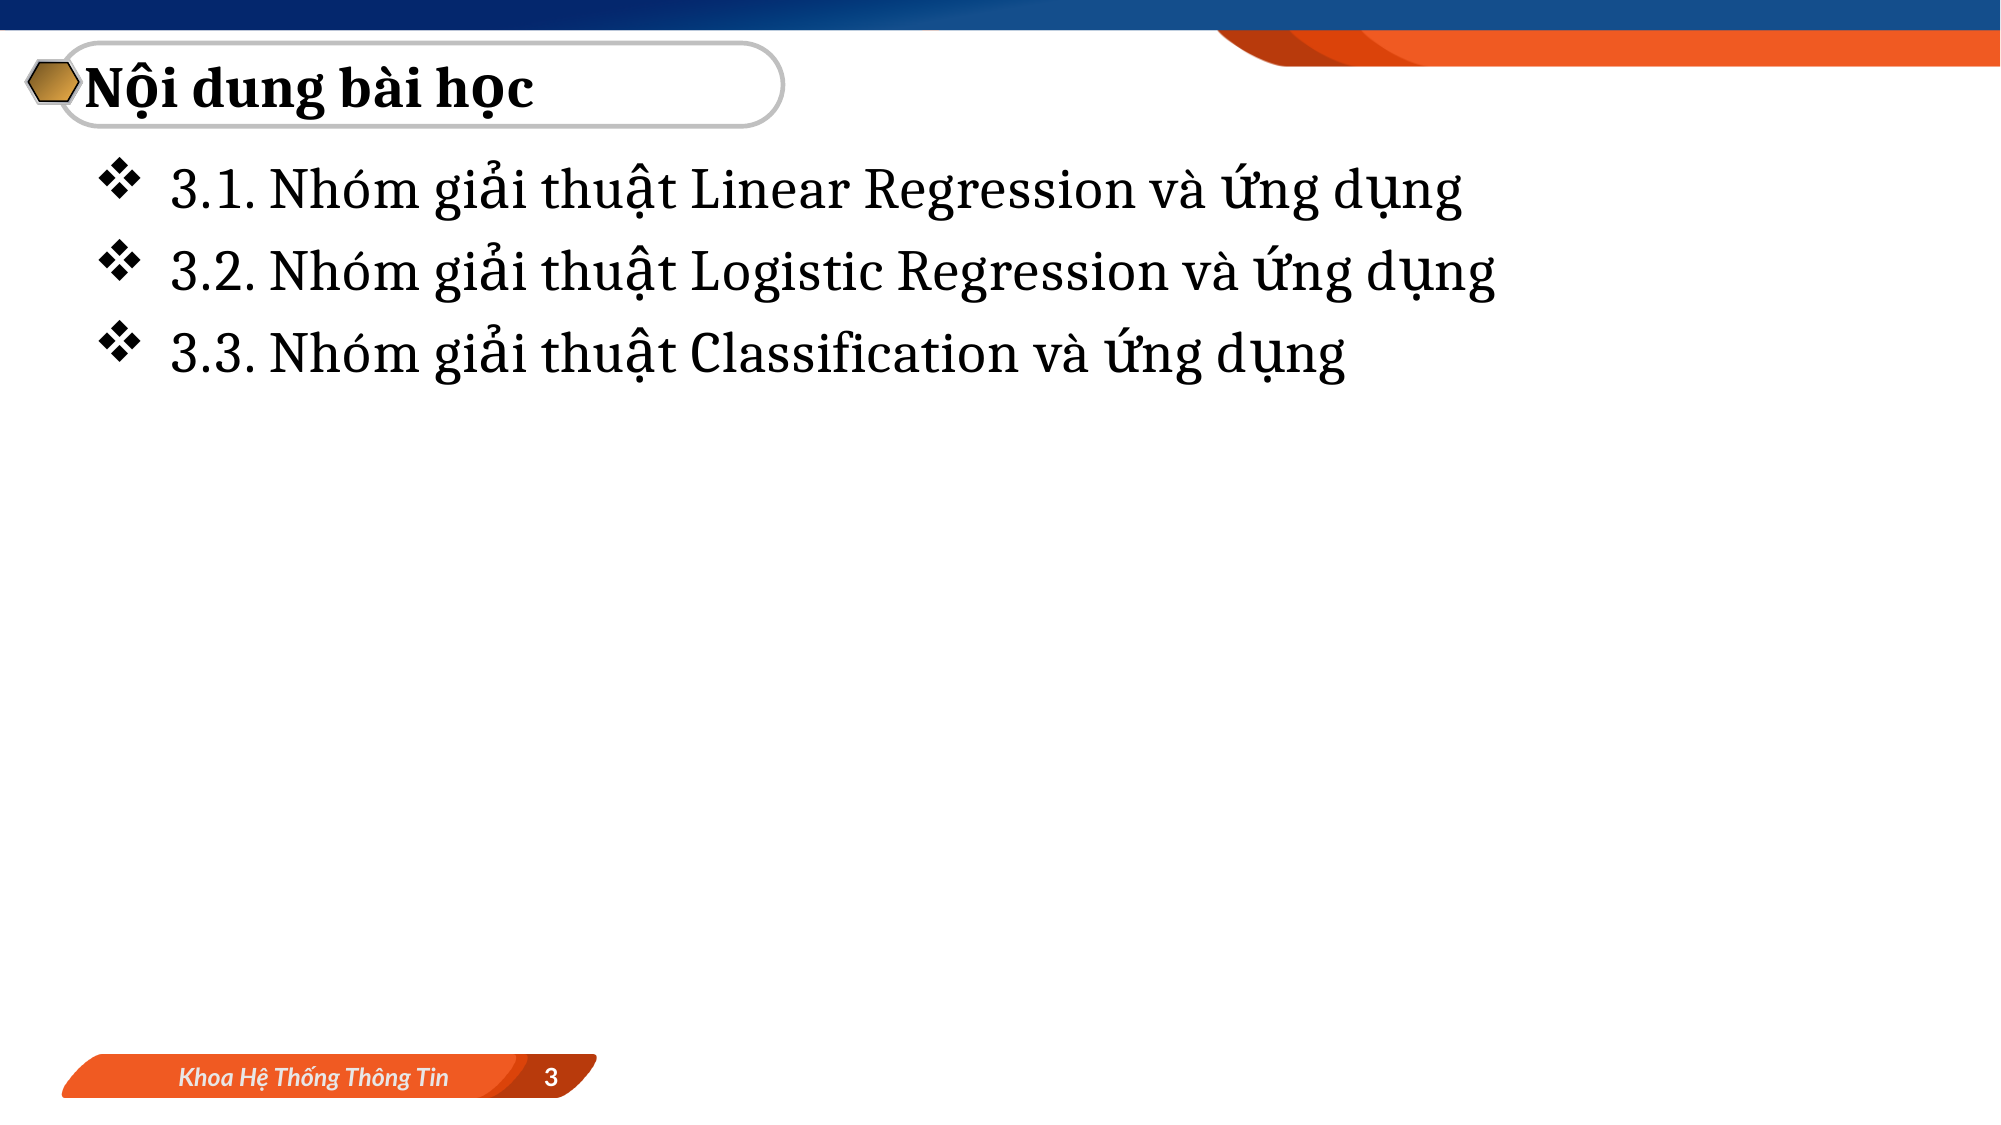

Nội dung bài học

3.1. Nhóm giải thuật Linear Regression và ứng dụng
3.2. Nhóm giải thuật Logistic Regression và ứng dụng
3.3. Nhóm giải thuật Classification và ứng dụng
3
Khoa Hệ Thống Thông Tin